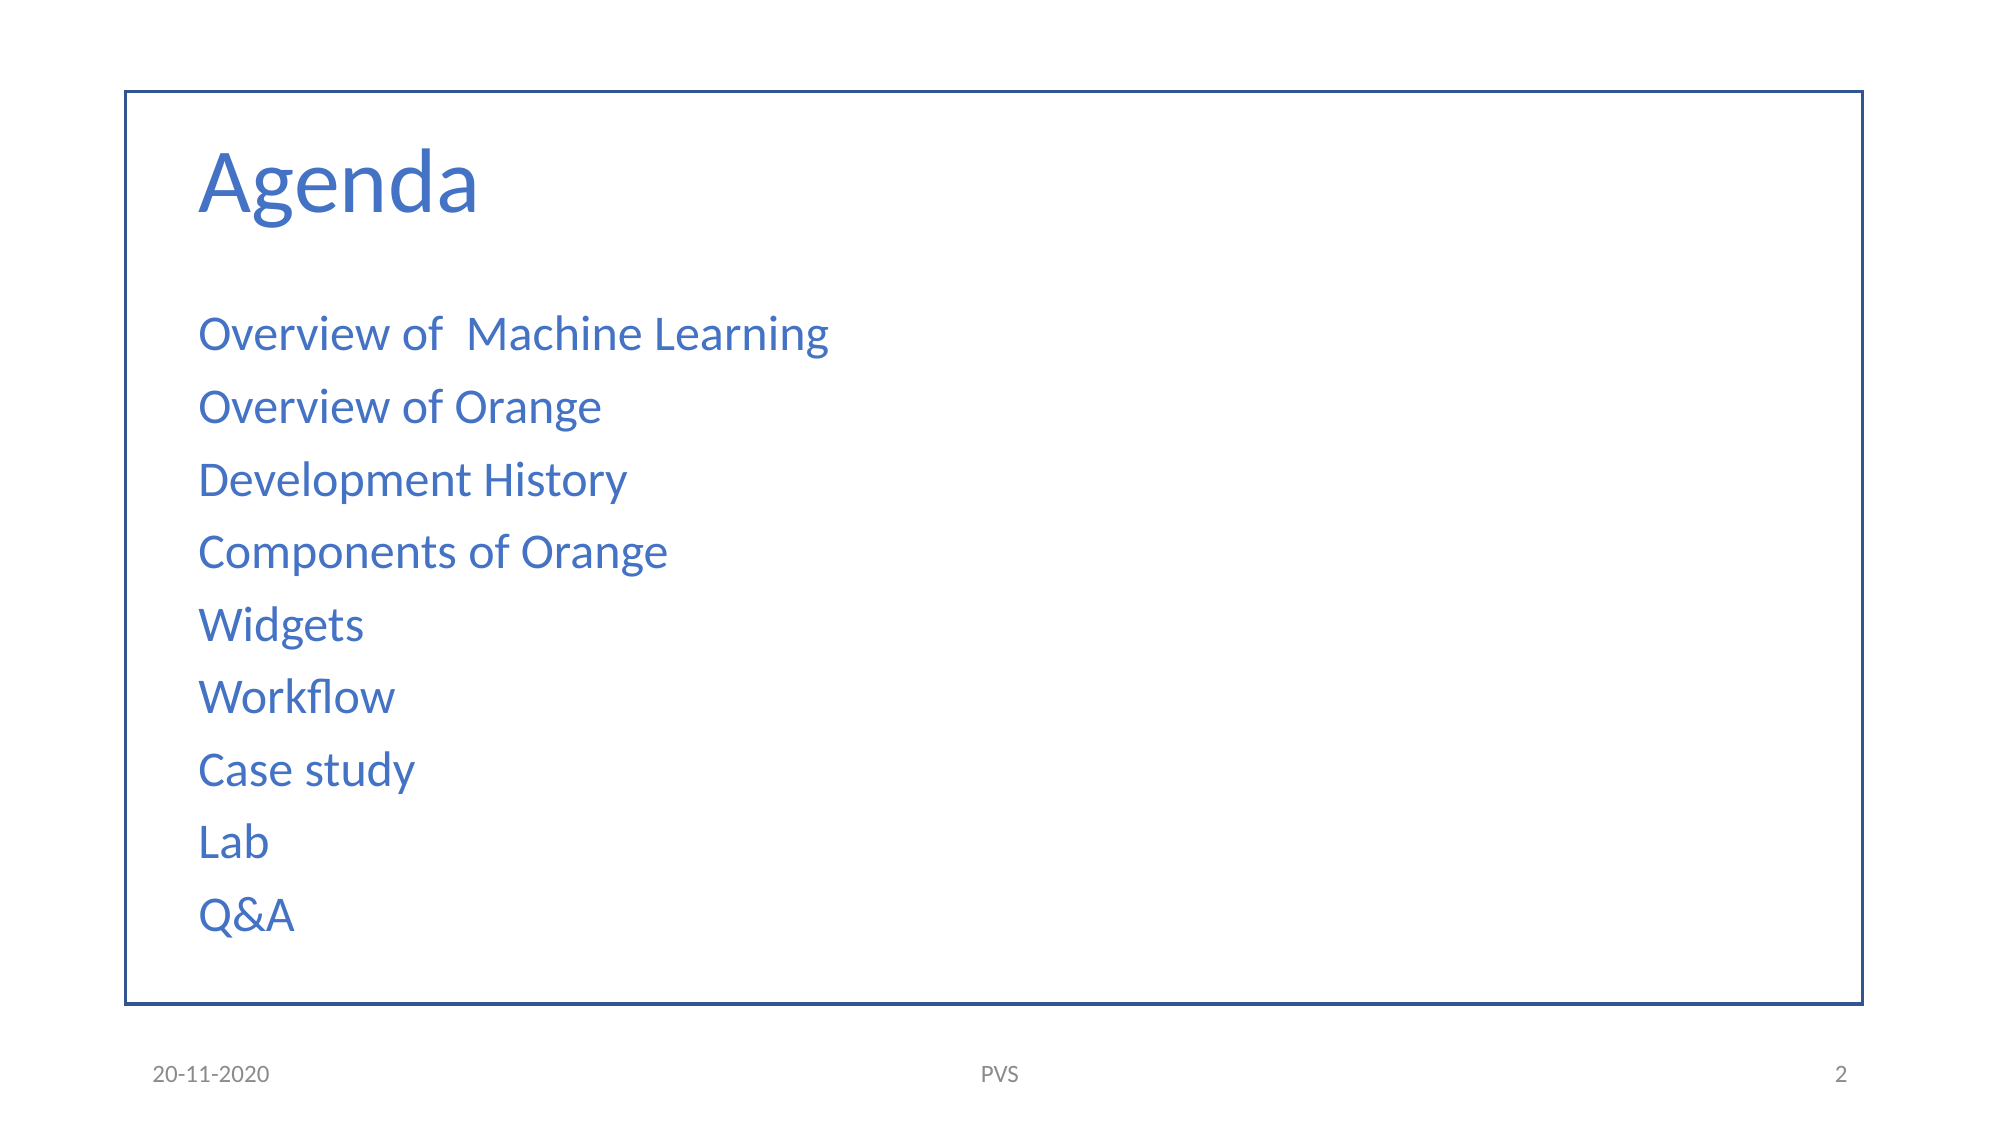

# Agenda
Overview of  Machine Learning
Overview of Orange
Development History
Components of Orange
Widgets
Workflow
Case study
Lab
Q&A
20-11-2020
PVS
2